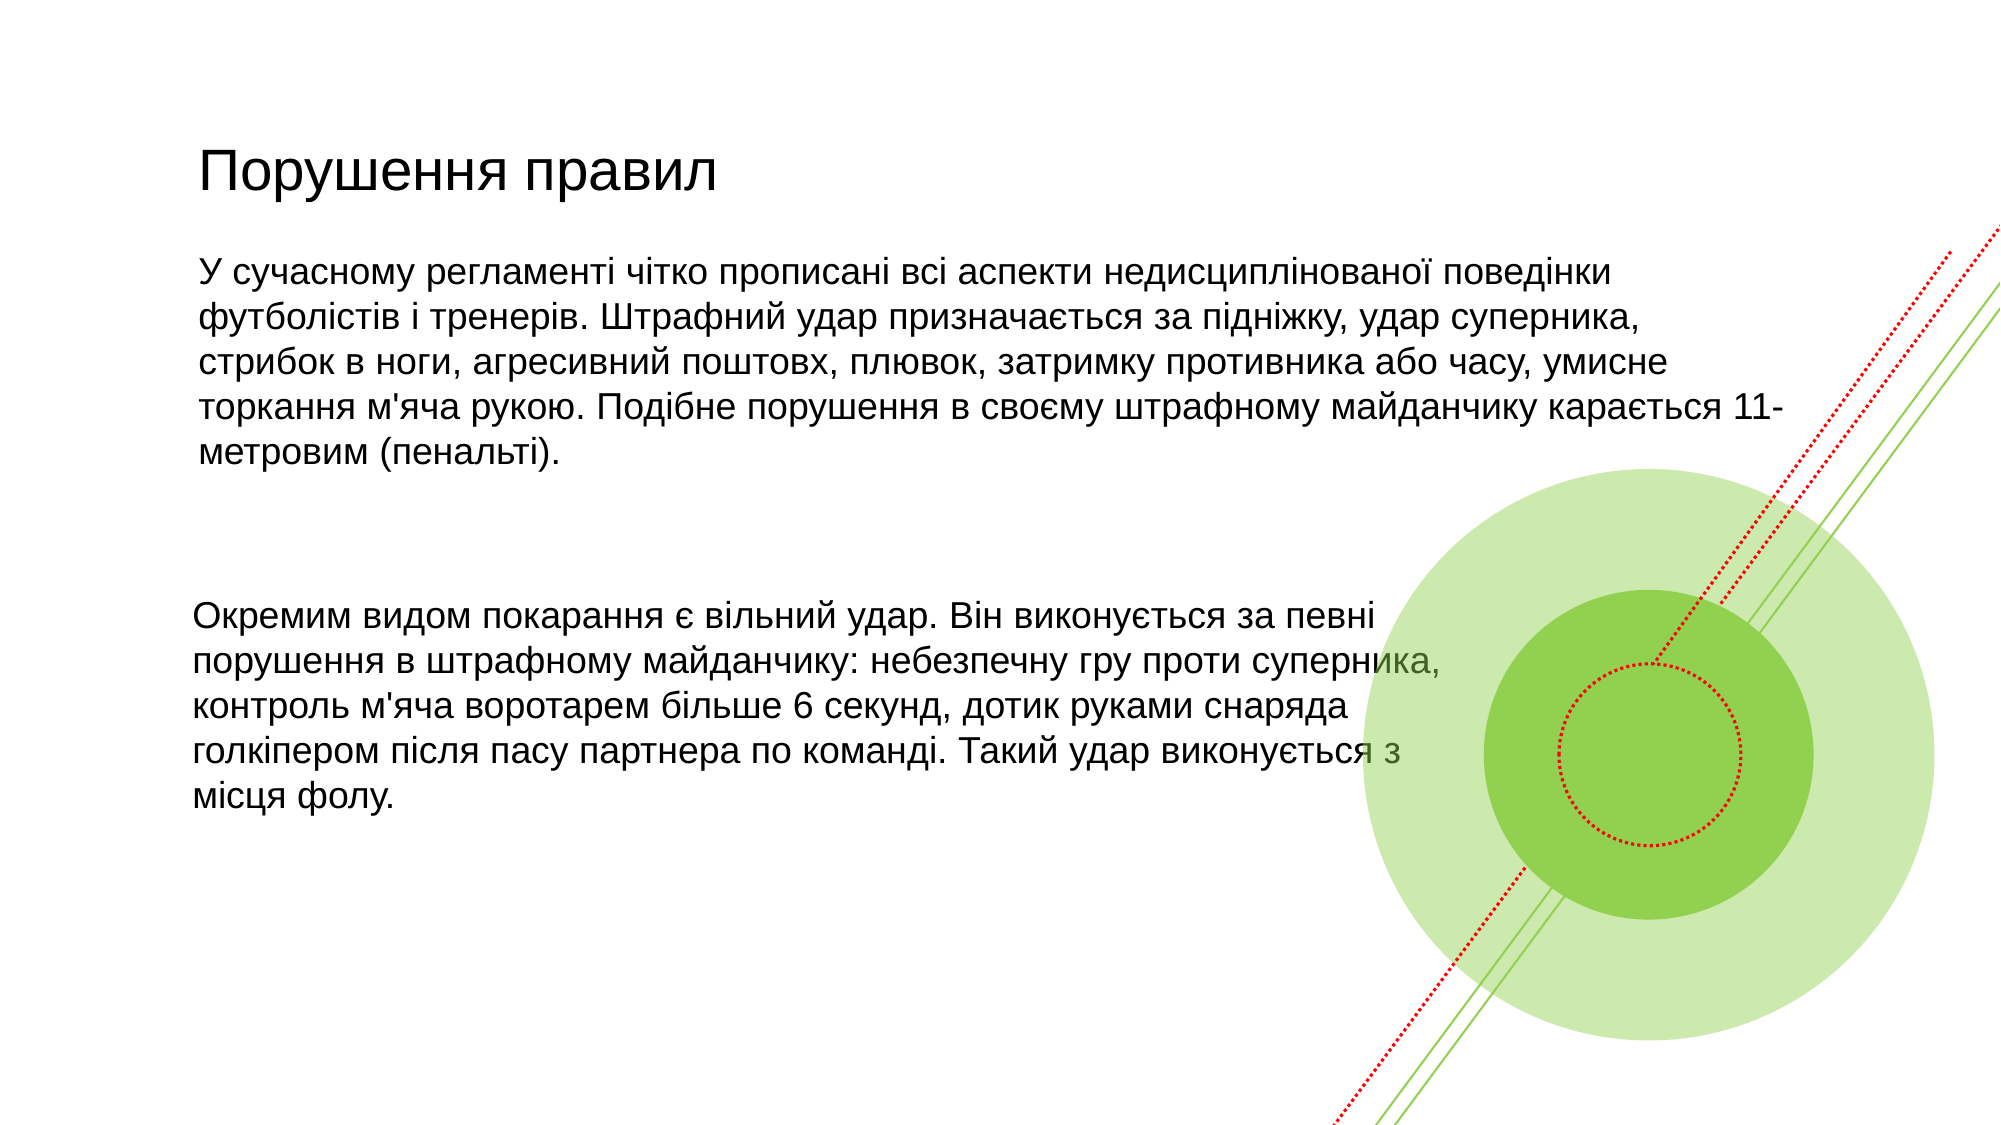

Порушення правил

У сучасному регламенті чітко прописані всі аспекти недисциплінованої поведінки футболістів і тренерів. Штрафний удар призначається за підніжку, удар суперника, стрибок в ноги, агресивний поштовх, плювок, затримку противника або часу, умисне торкання м'яча рукою. Подібне порушення в своєму штрафному майданчику карається 11-метровим (пенальті).

Окремим видом покарання є вільний удар. Він виконується за певні порушення в штрафному майданчику: небезпечну гру проти суперника, контроль м'яча воротарем більше 6 секунд, дотик руками снаряда голкіпером після пасу партнера по команді. Такий удар виконується з місця фолу.